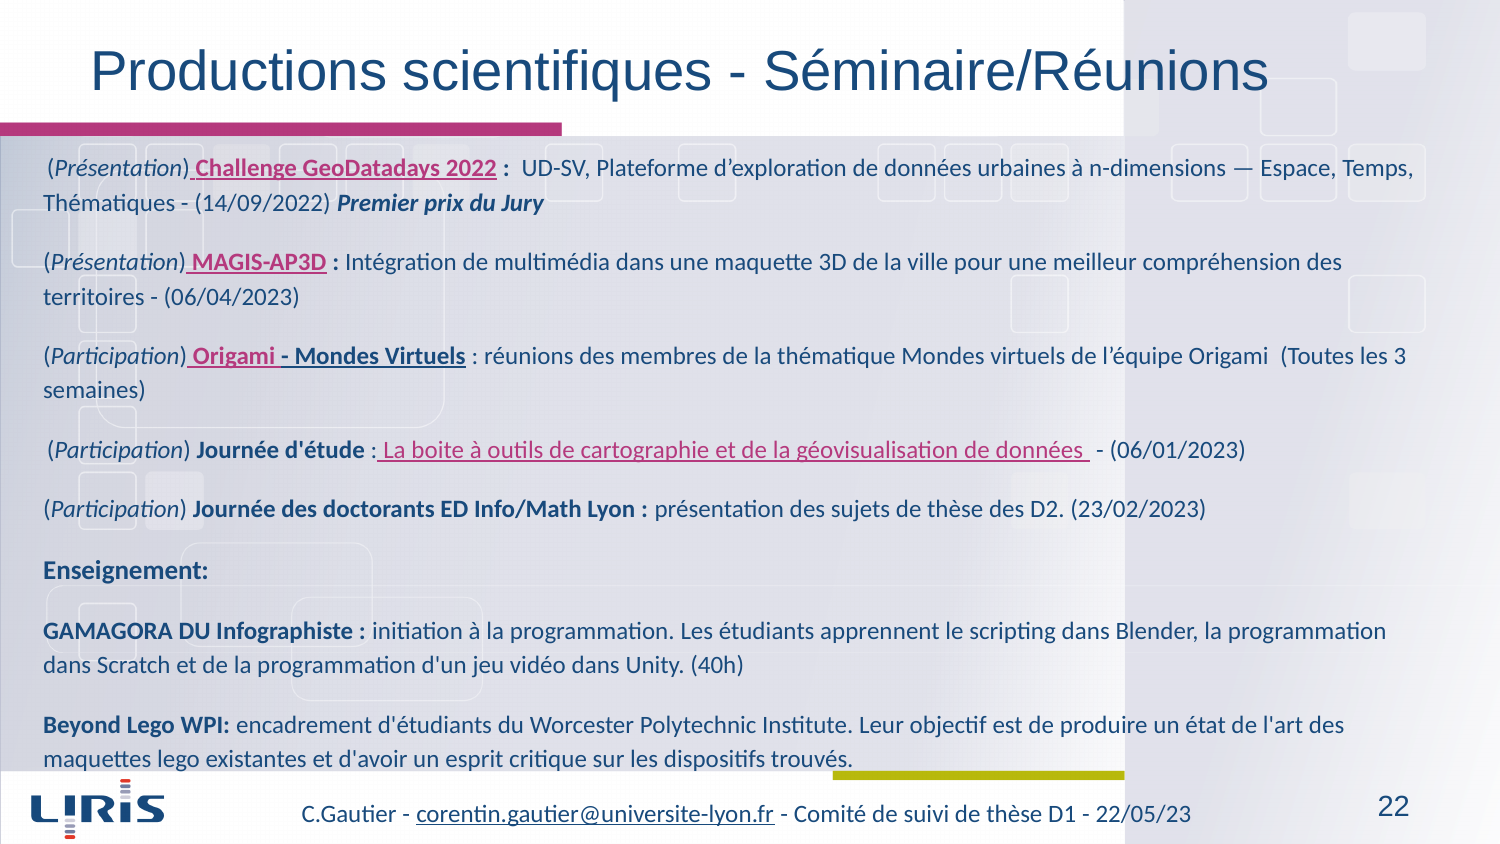

# Productions scientifiques - Séminaire/Réunions
 (Présentation) Challenge GeoDatadays 2022 :  UD-SV, Plateforme d’exploration de données urbaines à n-dimensions — Espace, Temps, Thématiques - (14/09/2022) Premier prix du Jury
(Présentation) MAGIS-AP3D : Intégration de multimédia dans une maquette 3D de la ville pour une meilleur compréhension des territoires - (06/04/2023)
(Participation) Origami - Mondes Virtuels : réunions des membres de la thématique Mondes virtuels de l’équipe Origami  (Toutes les 3 semaines)
 (Participation) Journée d'étude : La boite à outils de cartographie et de la géovisualisation de données  - (06/01/2023)
(Participation) Journée des doctorants ED Info/Math Lyon : présentation des sujets de thèse des D2. (23/02/2023)
Enseignement:
GAMAGORA DU Infographiste : initiation à la programmation. Les étudiants apprennent le scripting dans Blender, la programmation dans Scratch et de la programmation d'un jeu vidéo dans Unity. (40h)
Beyond Lego WPI: encadrement d'étudiants du Worcester Polytechnic Institute. Leur objectif est de produire un état de l'art des maquettes lego existantes et d'avoir un esprit critique sur les dispositifs trouvés.

22